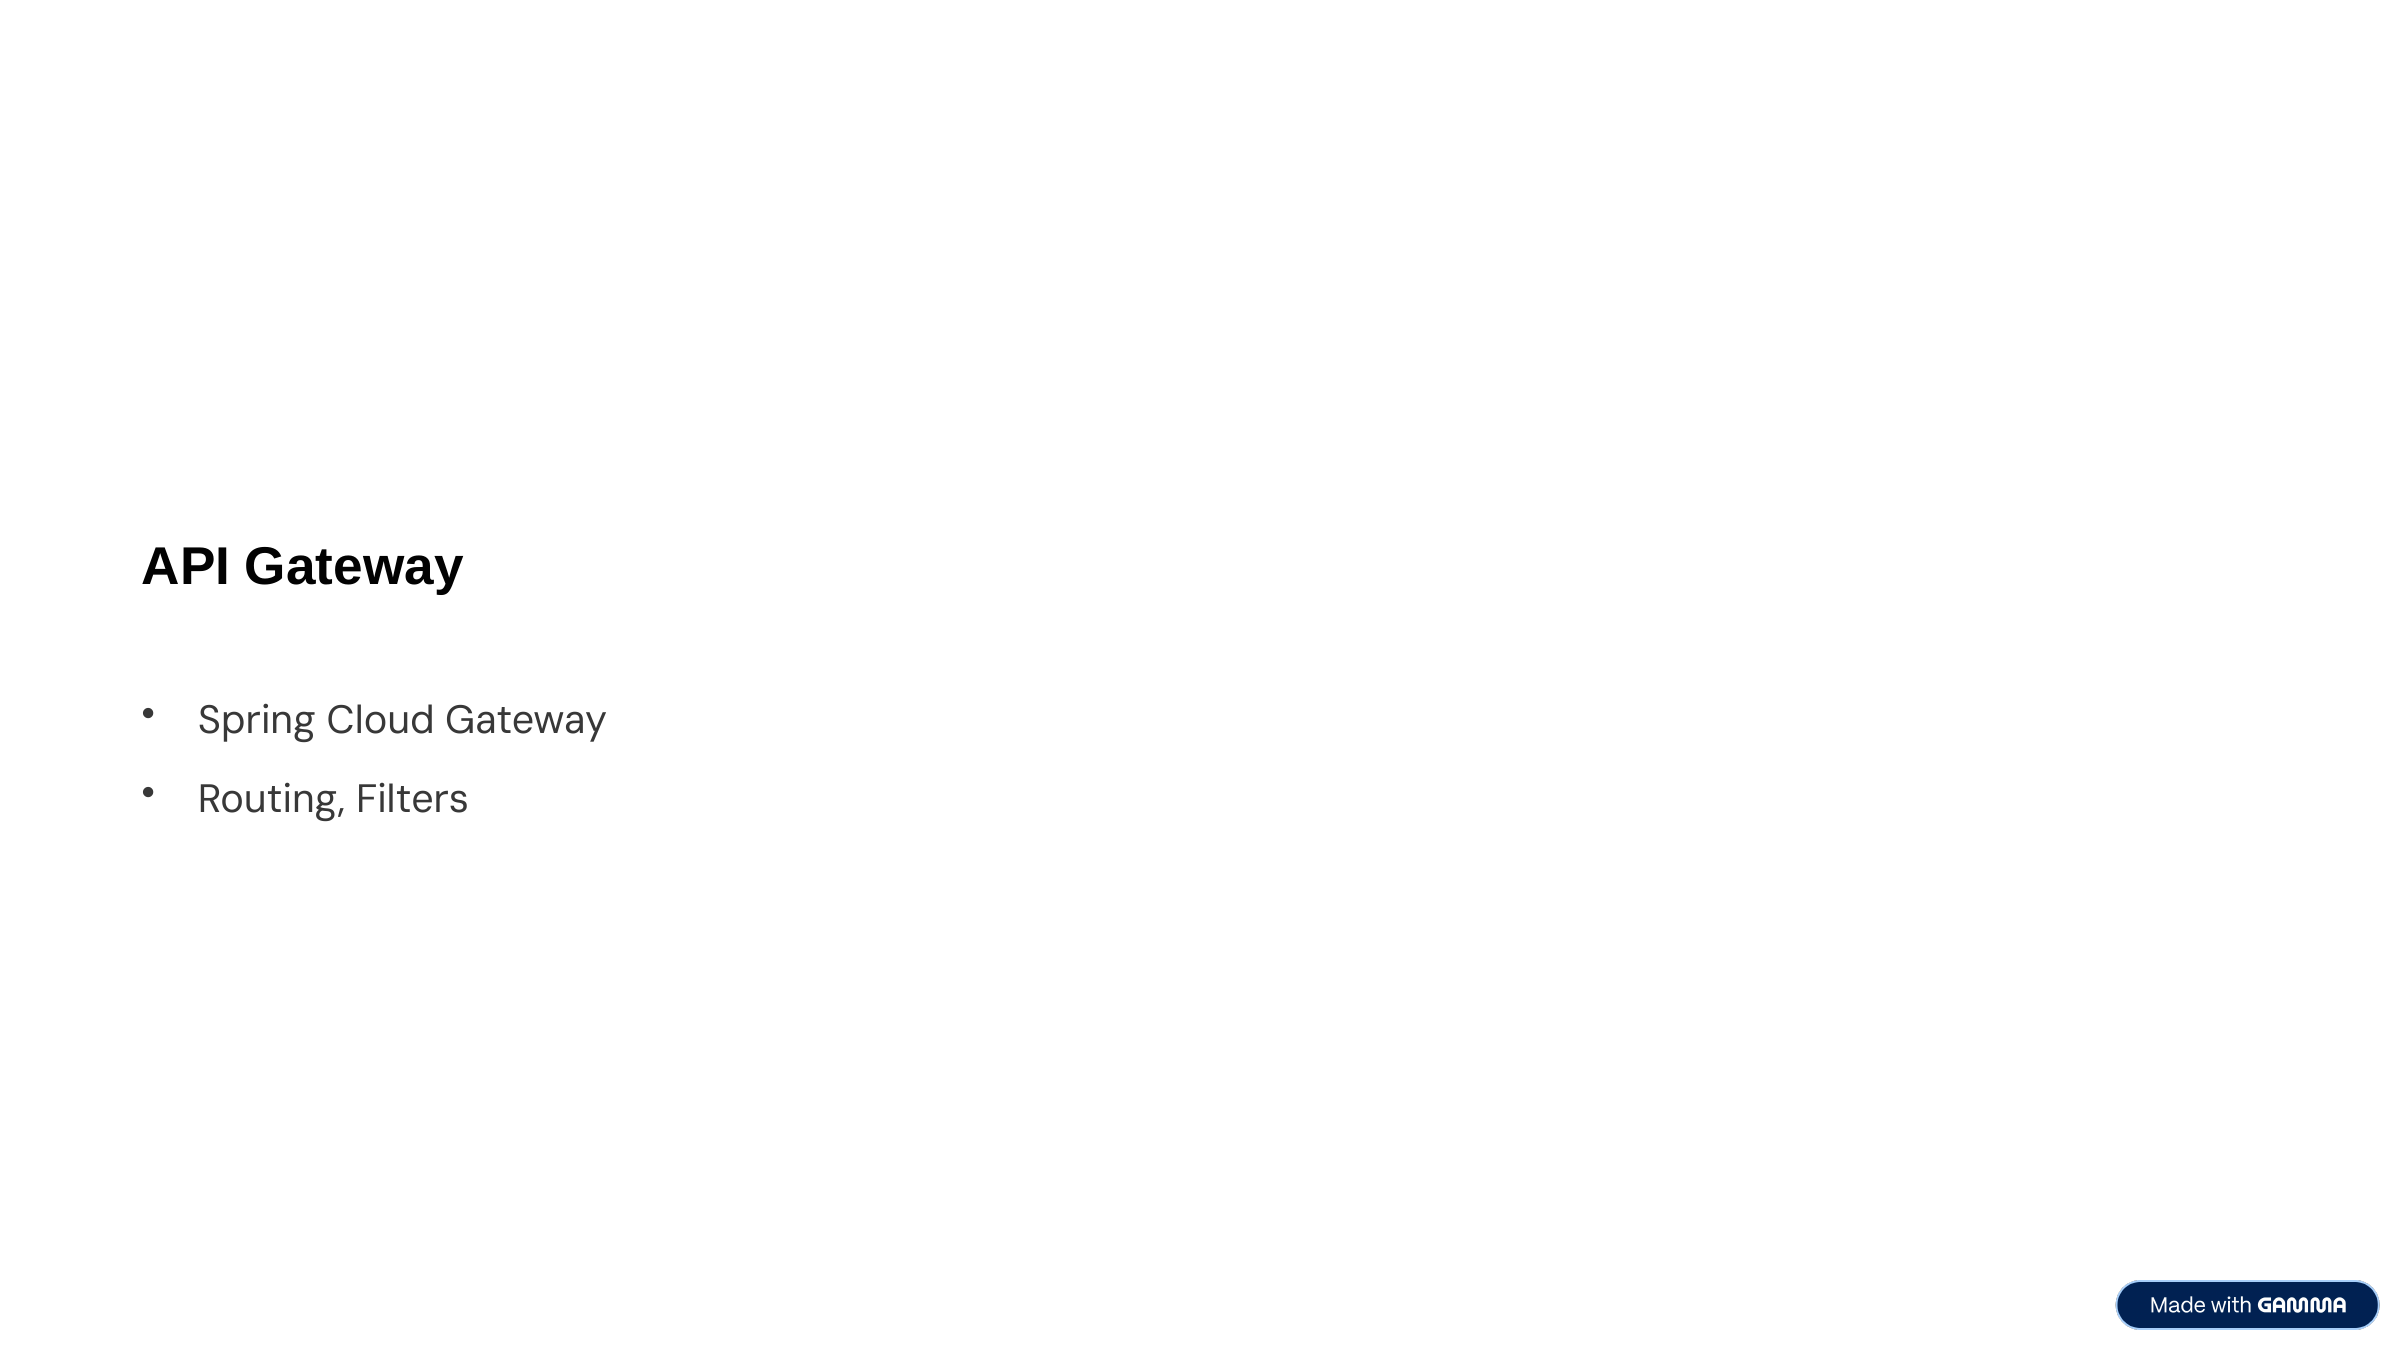

API Gateway
Spring Cloud Gateway
Routing, Filters